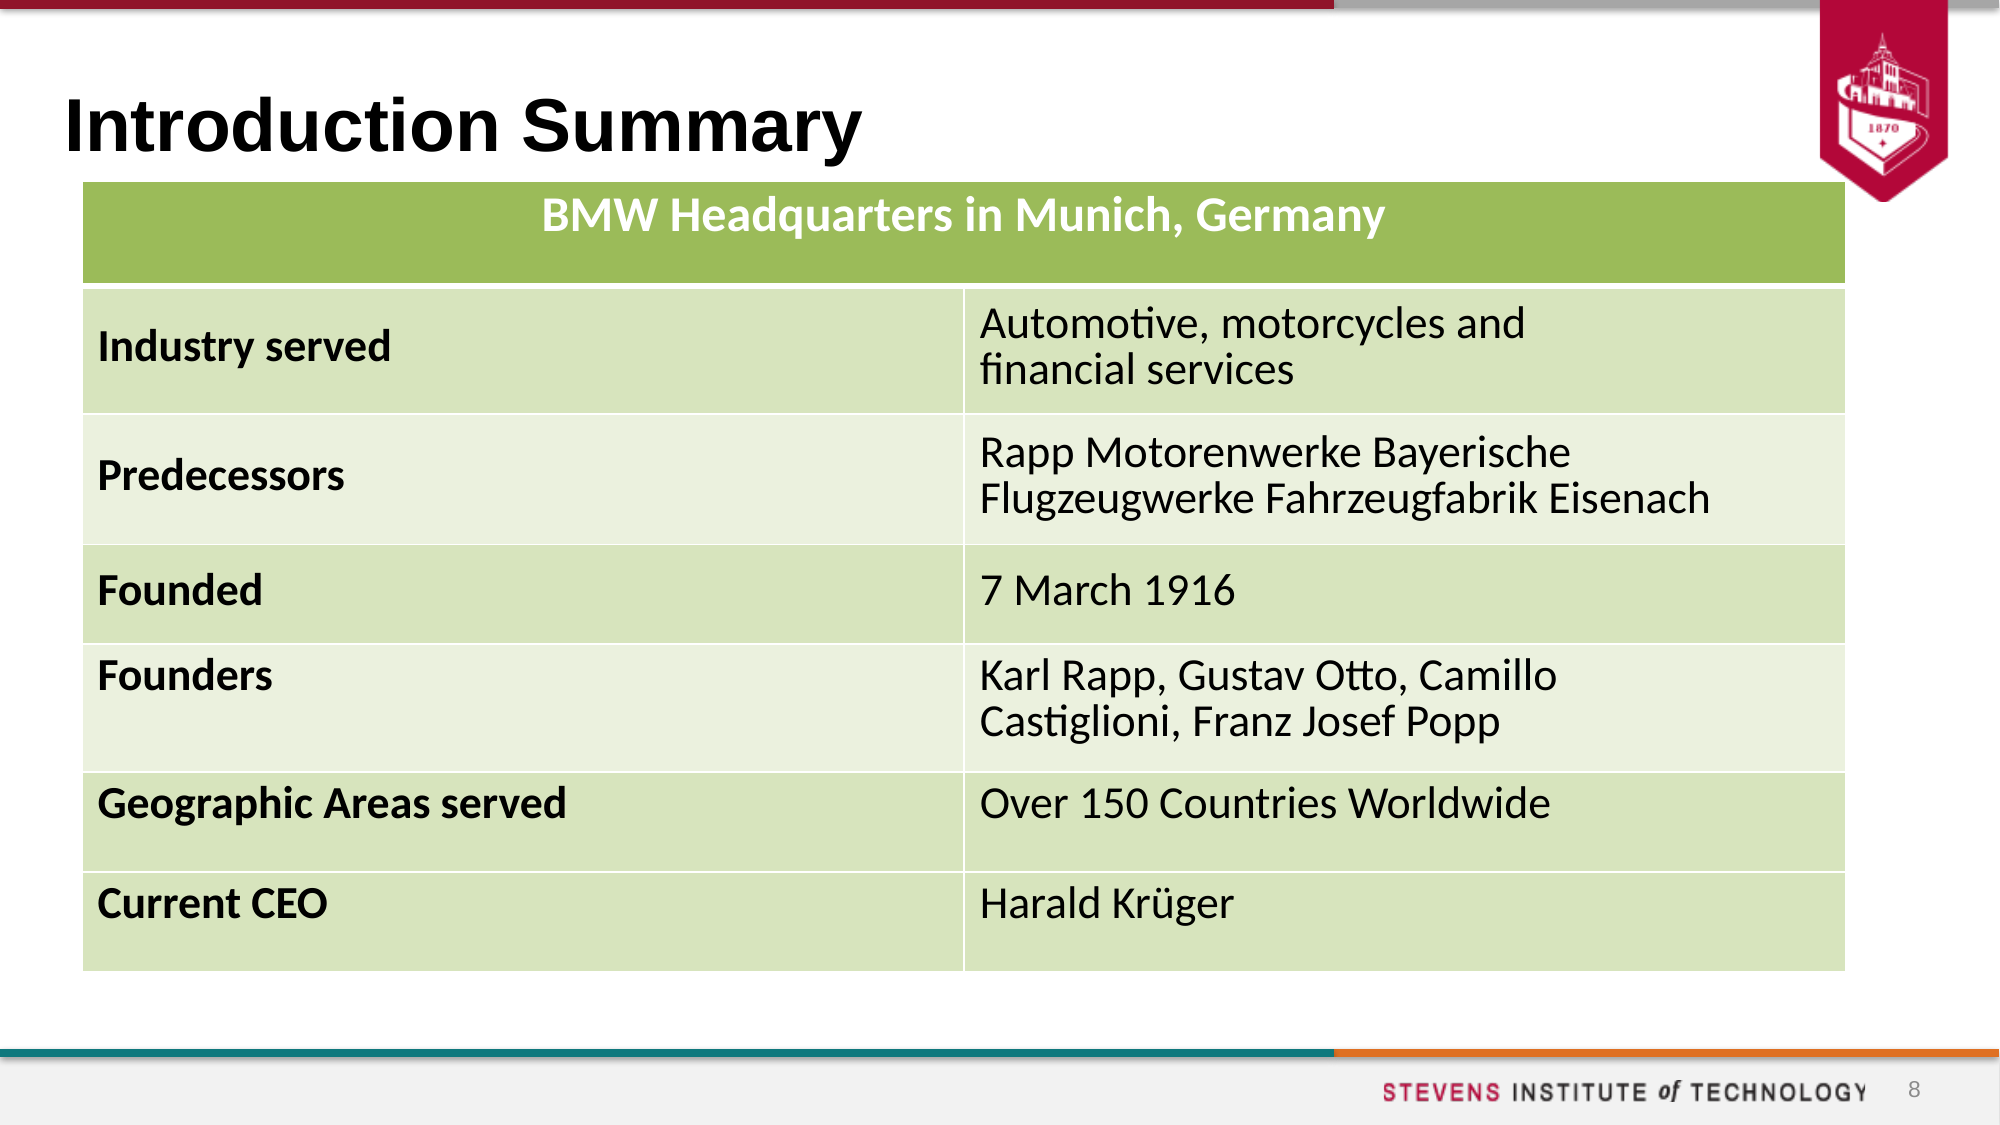

# Introduction Summary
| BMW Headquarters in Munich, Germany |  |
| --- | --- |
| Industry served | Automotive, motorcycles and financial services |
| Predecessors | Rapp Motorenwerke Bayerische Flugzeugwerke Fahrzeugfabrik Eisenach |
| Founded | 7 March 1916 |
| Founders | Karl Rapp, Gustav Otto, Camillo Castiglioni, Franz Josef Popp |
| Geographic Areas served | Over 150 Countries Worldwide |
| Current CEO | Harald Krüger |

8